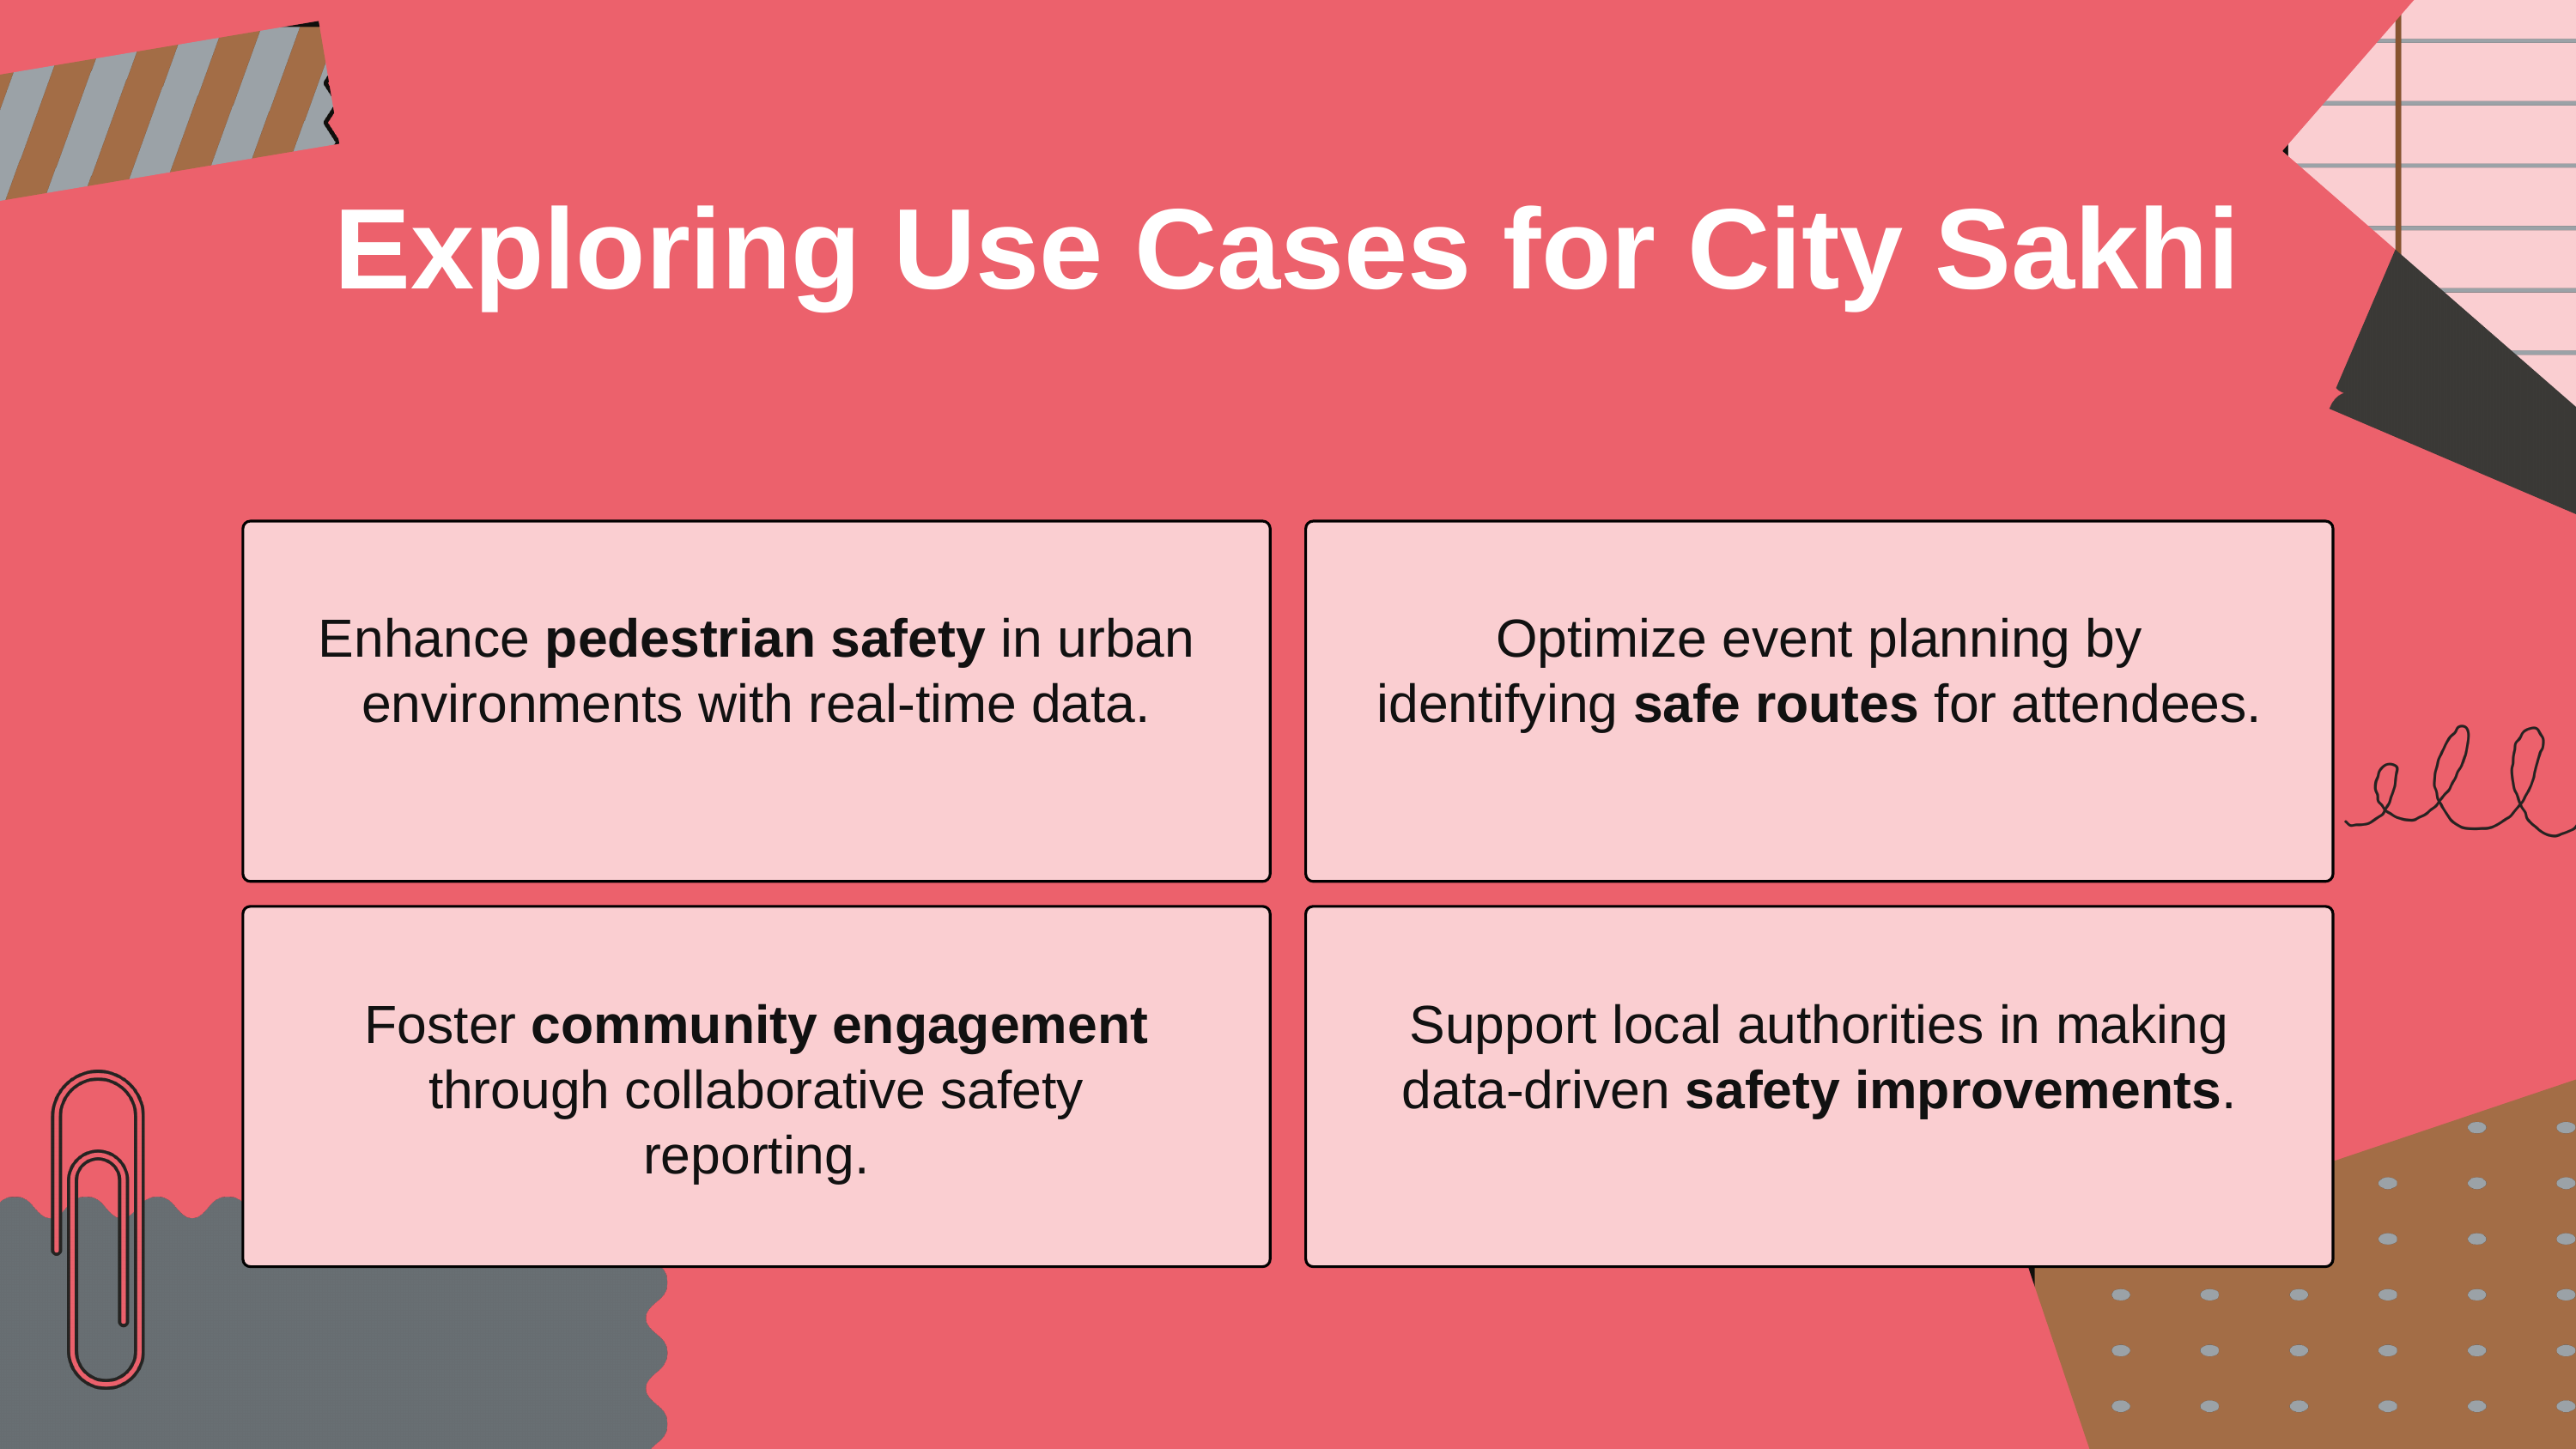

Exploring Use Cases for City Sakhi

Enhance pedestrian safety in urban environments with real-time data.
Optimize event planning by identifying safe routes for attendees.

Foster community engagement through collaborative safety reporting.
Support local authorities in making data-driven safety improvements.